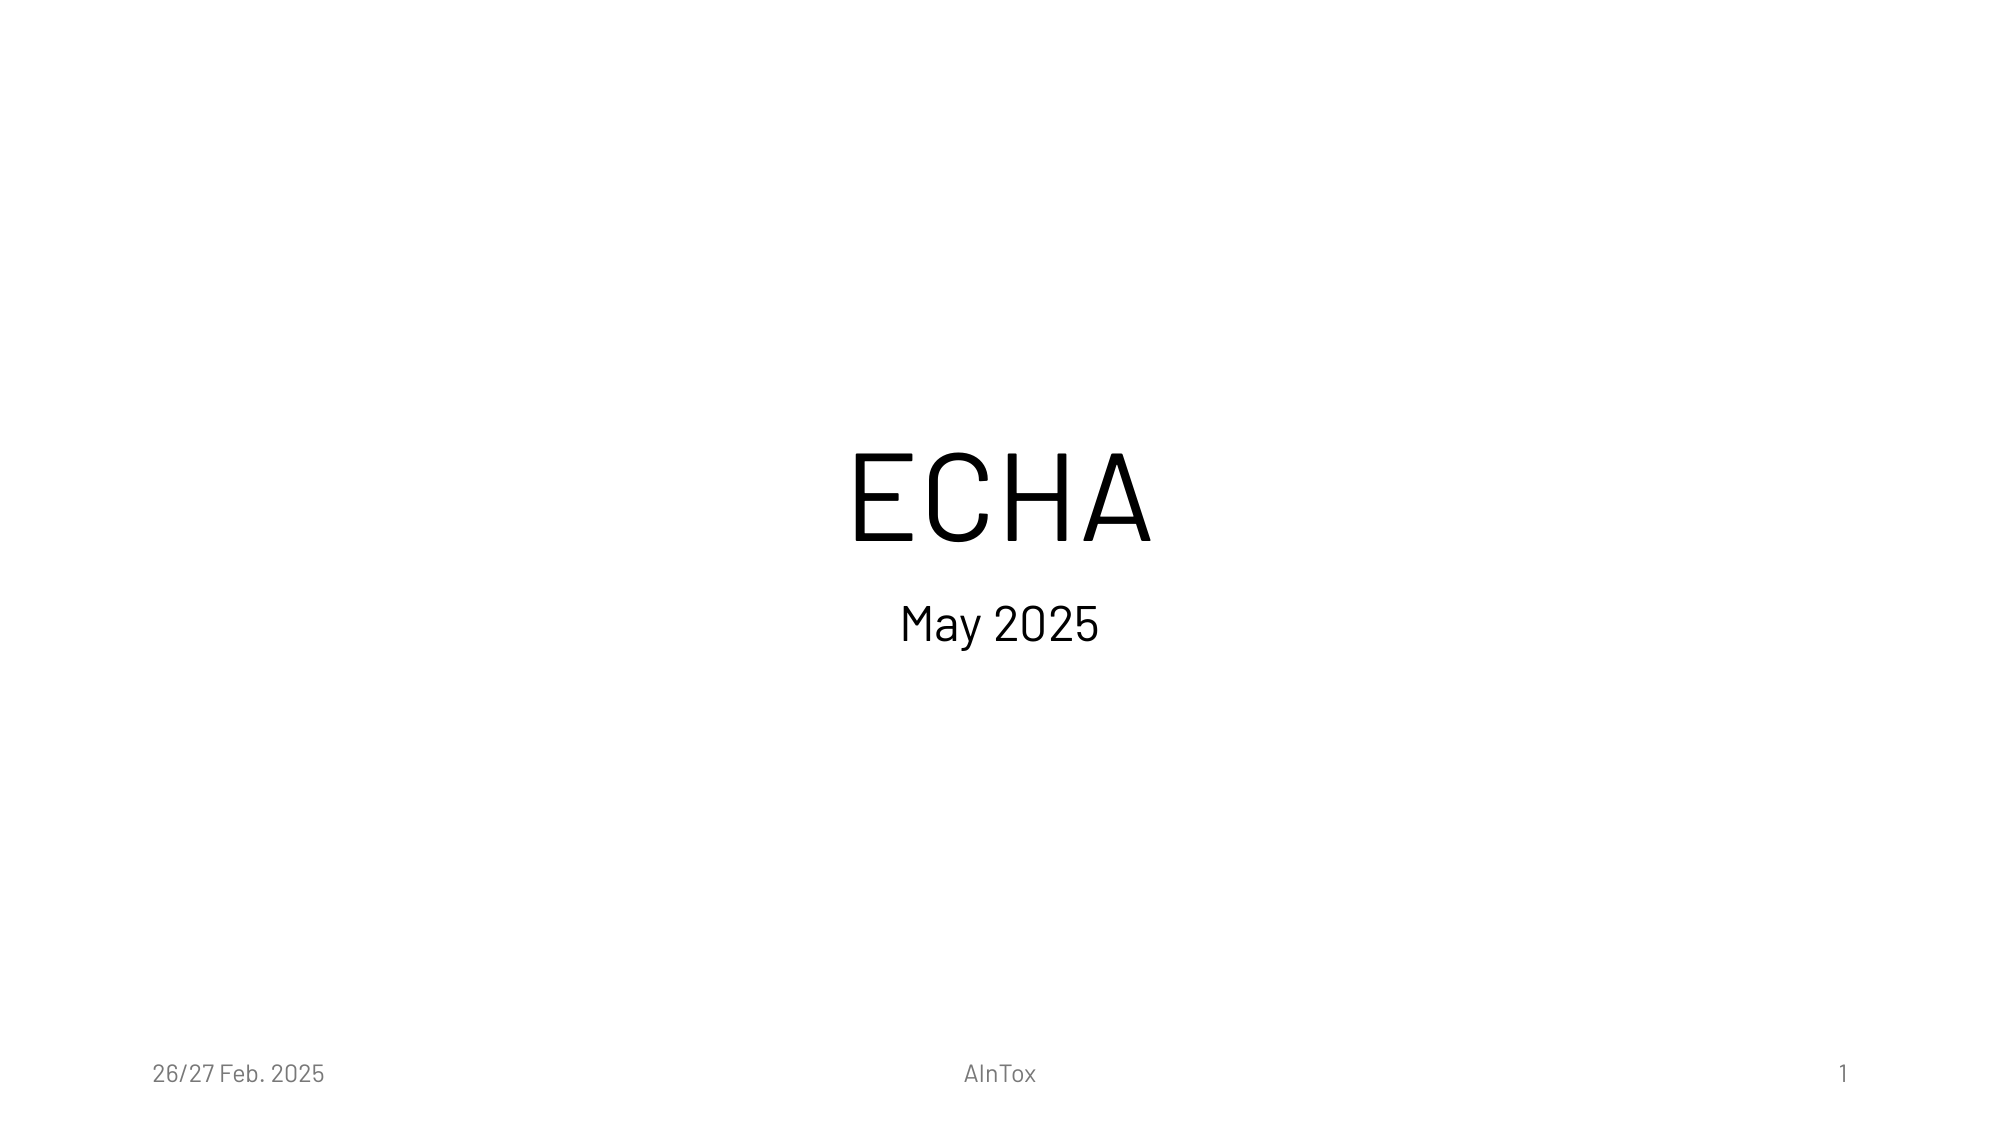

# ECHA
May 2025
26/27 Feb. 2025
AInTox
1